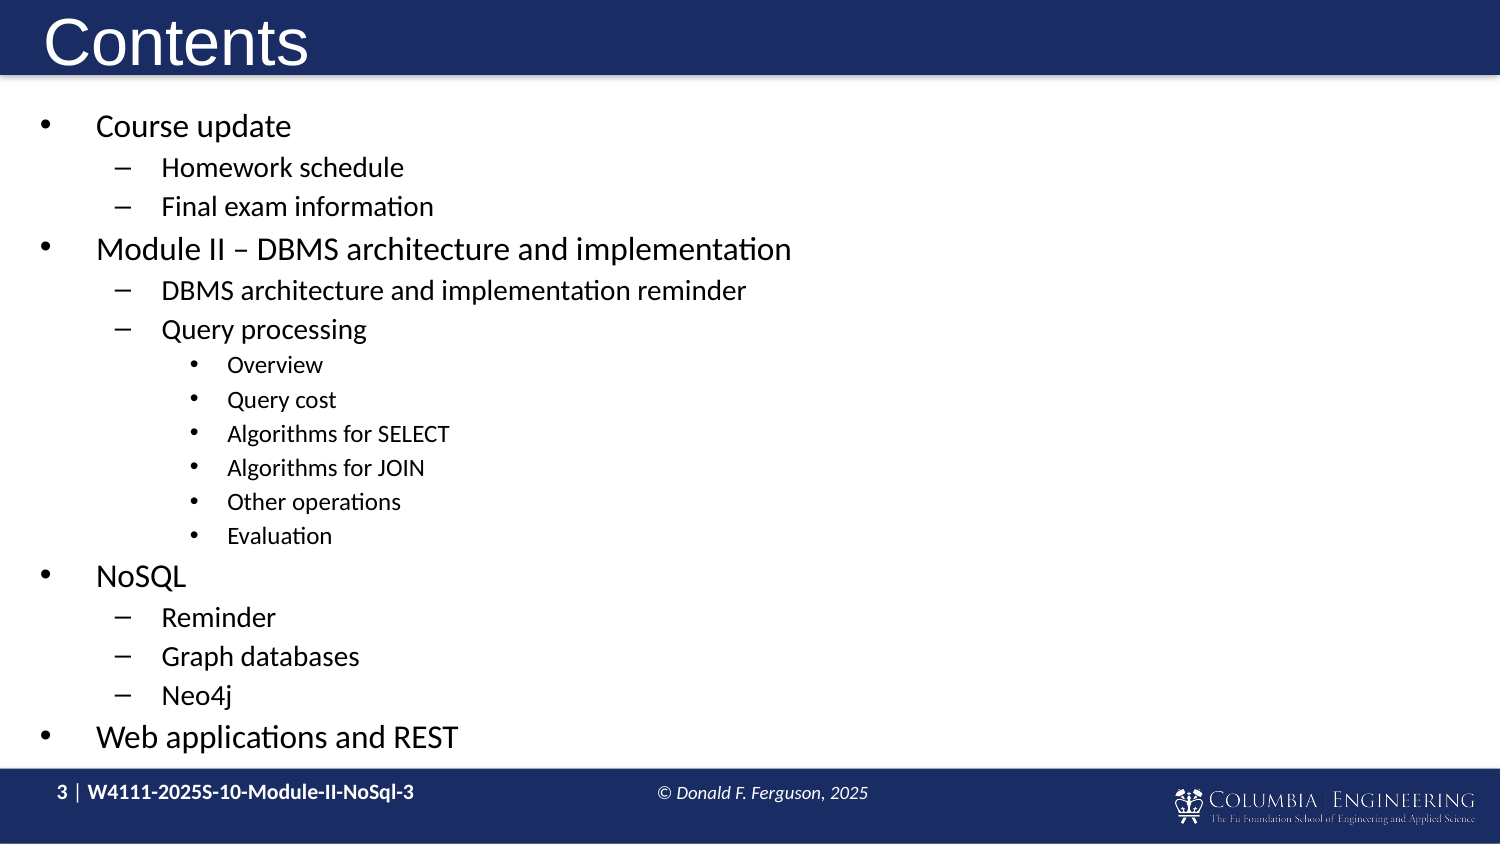

# Contents
Course update
Homework schedule
Final exam information
Module II – DBMS architecture and implementation
DBMS architecture and implementation reminder
Query processing
Overview
Query cost
Algorithms for SELECT
Algorithms for JOIN
Other operations
Evaluation
NoSQL
Reminder
Graph databases
Neo4j
Web applications and REST